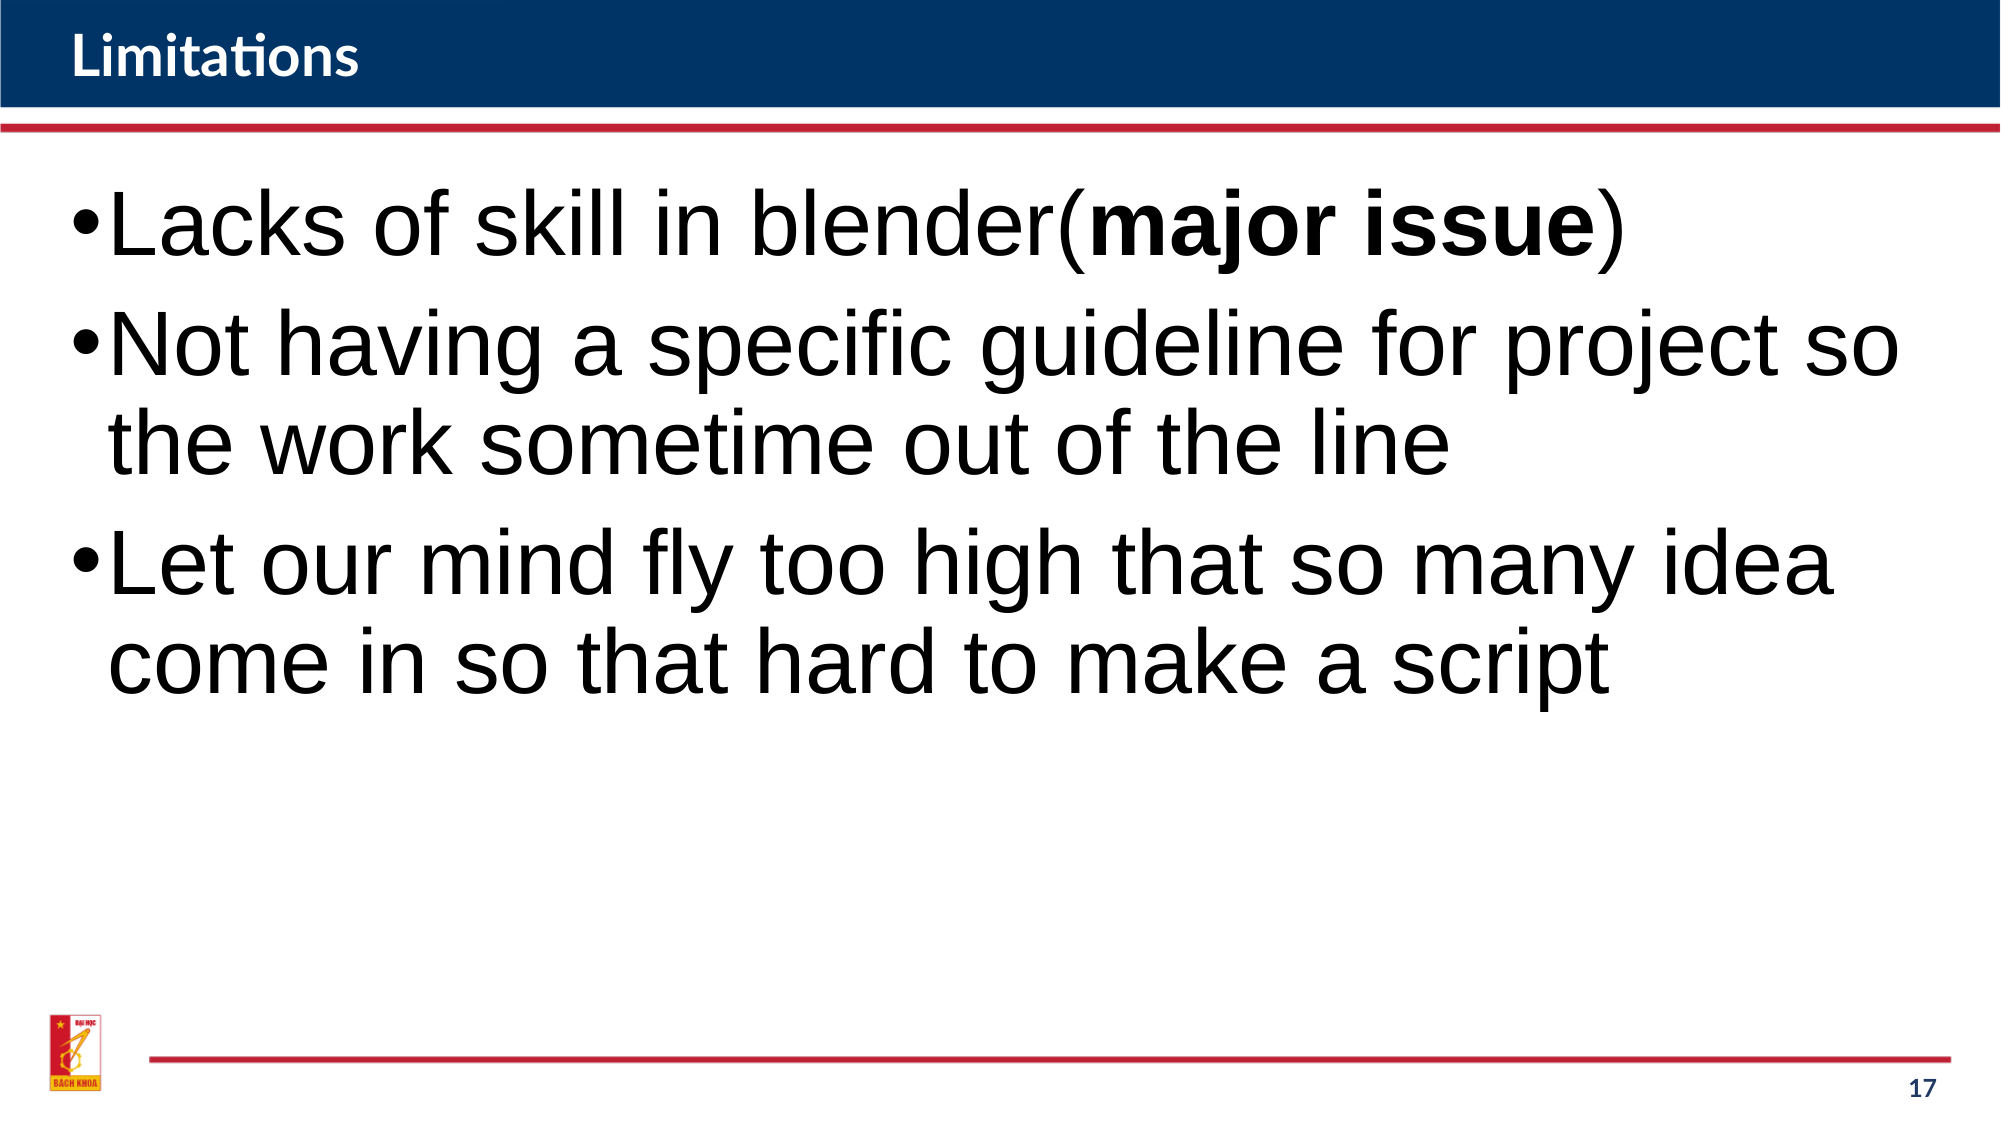

# Limitations
Lacks of skill in blender(major issue)
Not having a specific guideline for project so the work sometime out of the line
Let our mind fly too high that so many idea come in so that hard to make a script

17